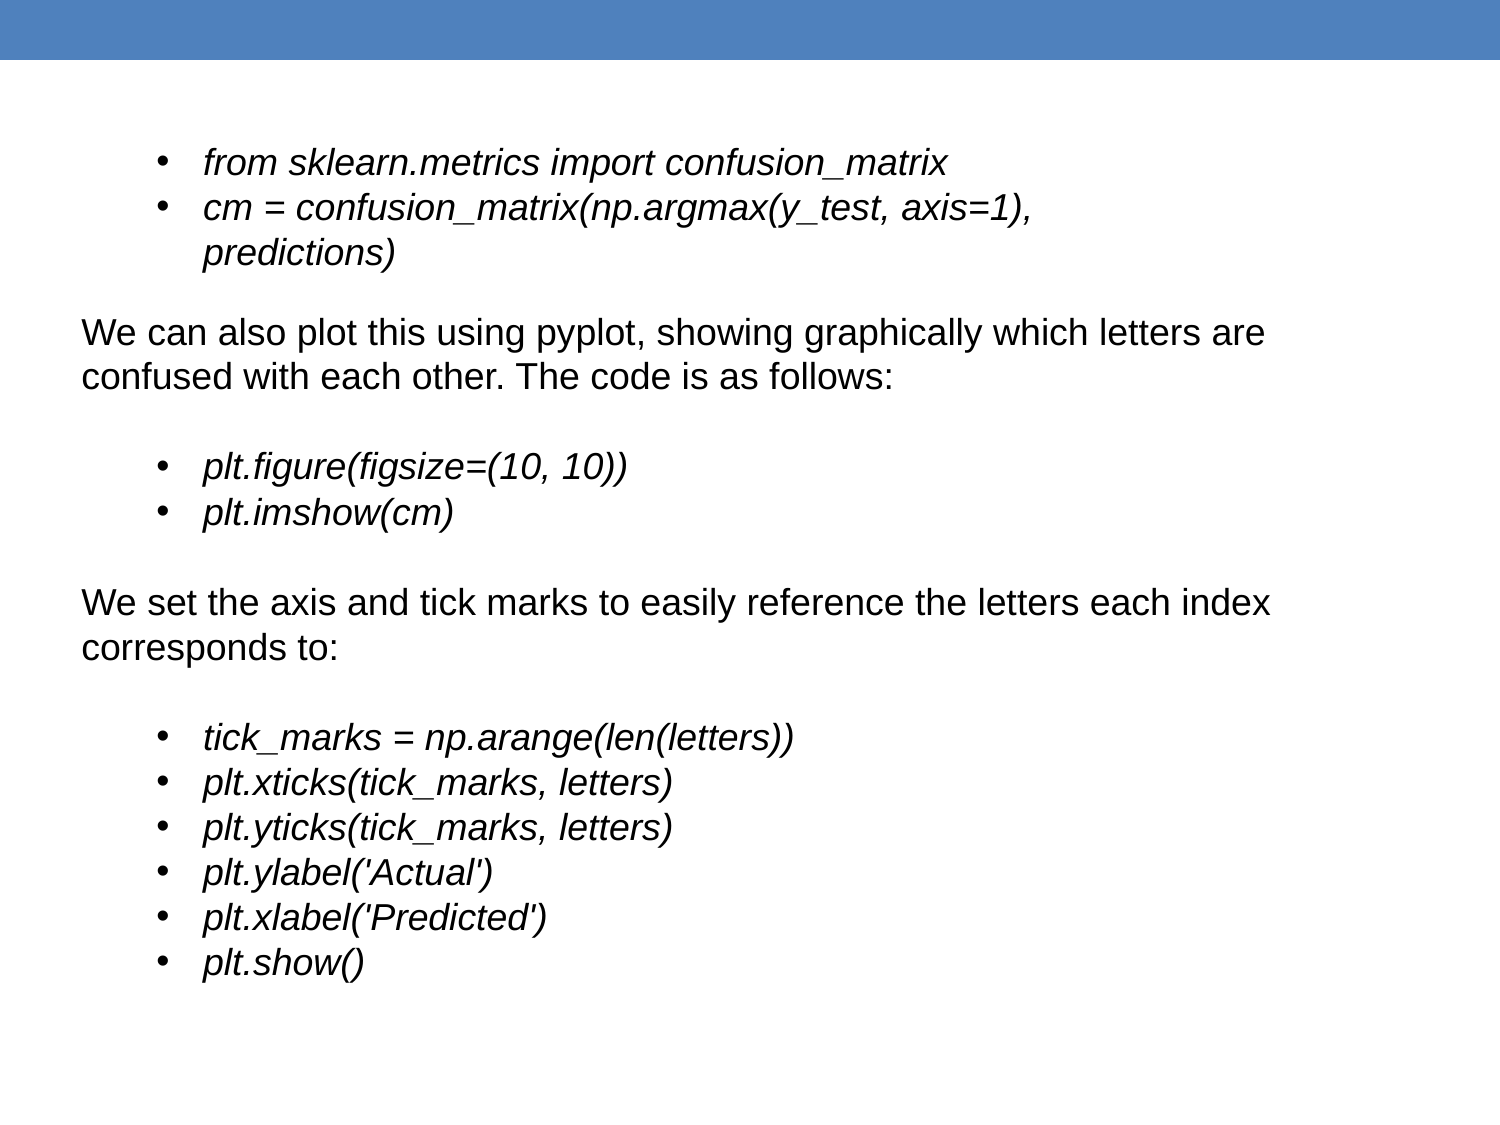

from sklearn.metrics import confusion_matrix
cm = confusion_matrix(np.argmax(y_test, axis=1), predictions)
We can also plot this using pyplot, showing graphically which letters are confused with each other. The code is as follows:

plt.figure(figsize=(10, 10))
plt.imshow(cm)

We set the axis and tick marks to easily reference the letters each index
corresponds to:

tick_marks = np.arange(len(letters))
plt.xticks(tick_marks, letters)
plt.yticks(tick_marks, letters)
plt.ylabel('Actual')
plt.xlabel('Predicted')
plt.show()